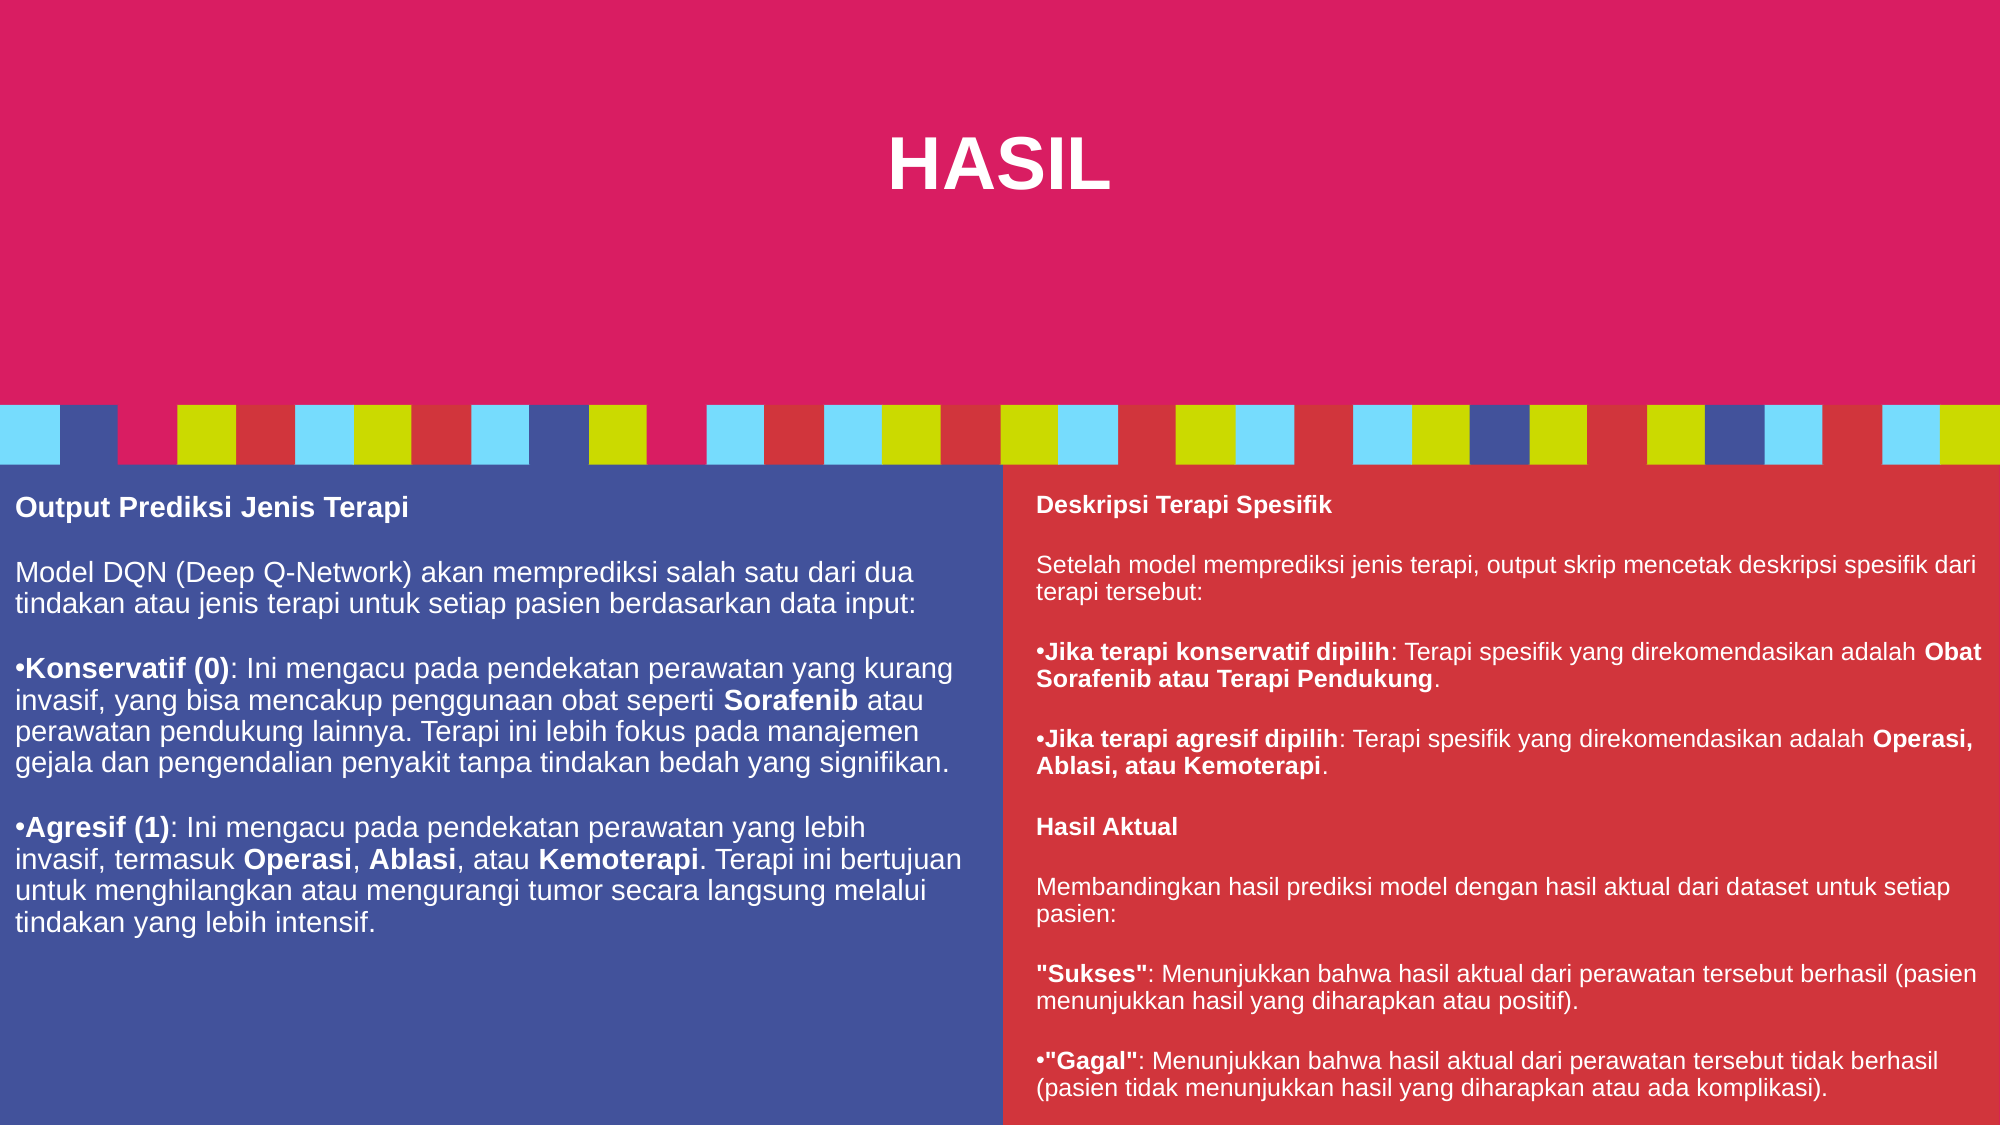

# HASIL
Output Prediksi Jenis Terapi
Model DQN (Deep Q-Network) akan memprediksi salah satu dari dua tindakan atau jenis terapi untuk setiap pasien berdasarkan data input:
Konservatif (0): Ini mengacu pada pendekatan perawatan yang kurang invasif, yang bisa mencakup penggunaan obat seperti Sorafenib atau perawatan pendukung lainnya. Terapi ini lebih fokus pada manajemen gejala dan pengendalian penyakit tanpa tindakan bedah yang signifikan.
Agresif (1): Ini mengacu pada pendekatan perawatan yang lebih invasif, termasuk Operasi, Ablasi, atau Kemoterapi. Terapi ini bertujuan untuk menghilangkan atau mengurangi tumor secara langsung melalui tindakan yang lebih intensif.
Deskripsi Terapi Spesifik
Setelah model memprediksi jenis terapi, output skrip mencetak deskripsi spesifik dari terapi tersebut:
Jika terapi konservatif dipilih: Terapi spesifik yang direkomendasikan adalah Obat Sorafenib atau Terapi Pendukung.
Jika terapi agresif dipilih: Terapi spesifik yang direkomendasikan adalah Operasi, Ablasi, atau Kemoterapi.
Hasil Aktual
Membandingkan hasil prediksi model dengan hasil aktual dari dataset untuk setiap pasien:
"Sukses": Menunjukkan bahwa hasil aktual dari perawatan tersebut berhasil (pasien menunjukkan hasil yang diharapkan atau positif).
"Gagal": Menunjukkan bahwa hasil aktual dari perawatan tersebut tidak berhasil (pasien tidak menunjukkan hasil yang diharapkan atau ada komplikasi).